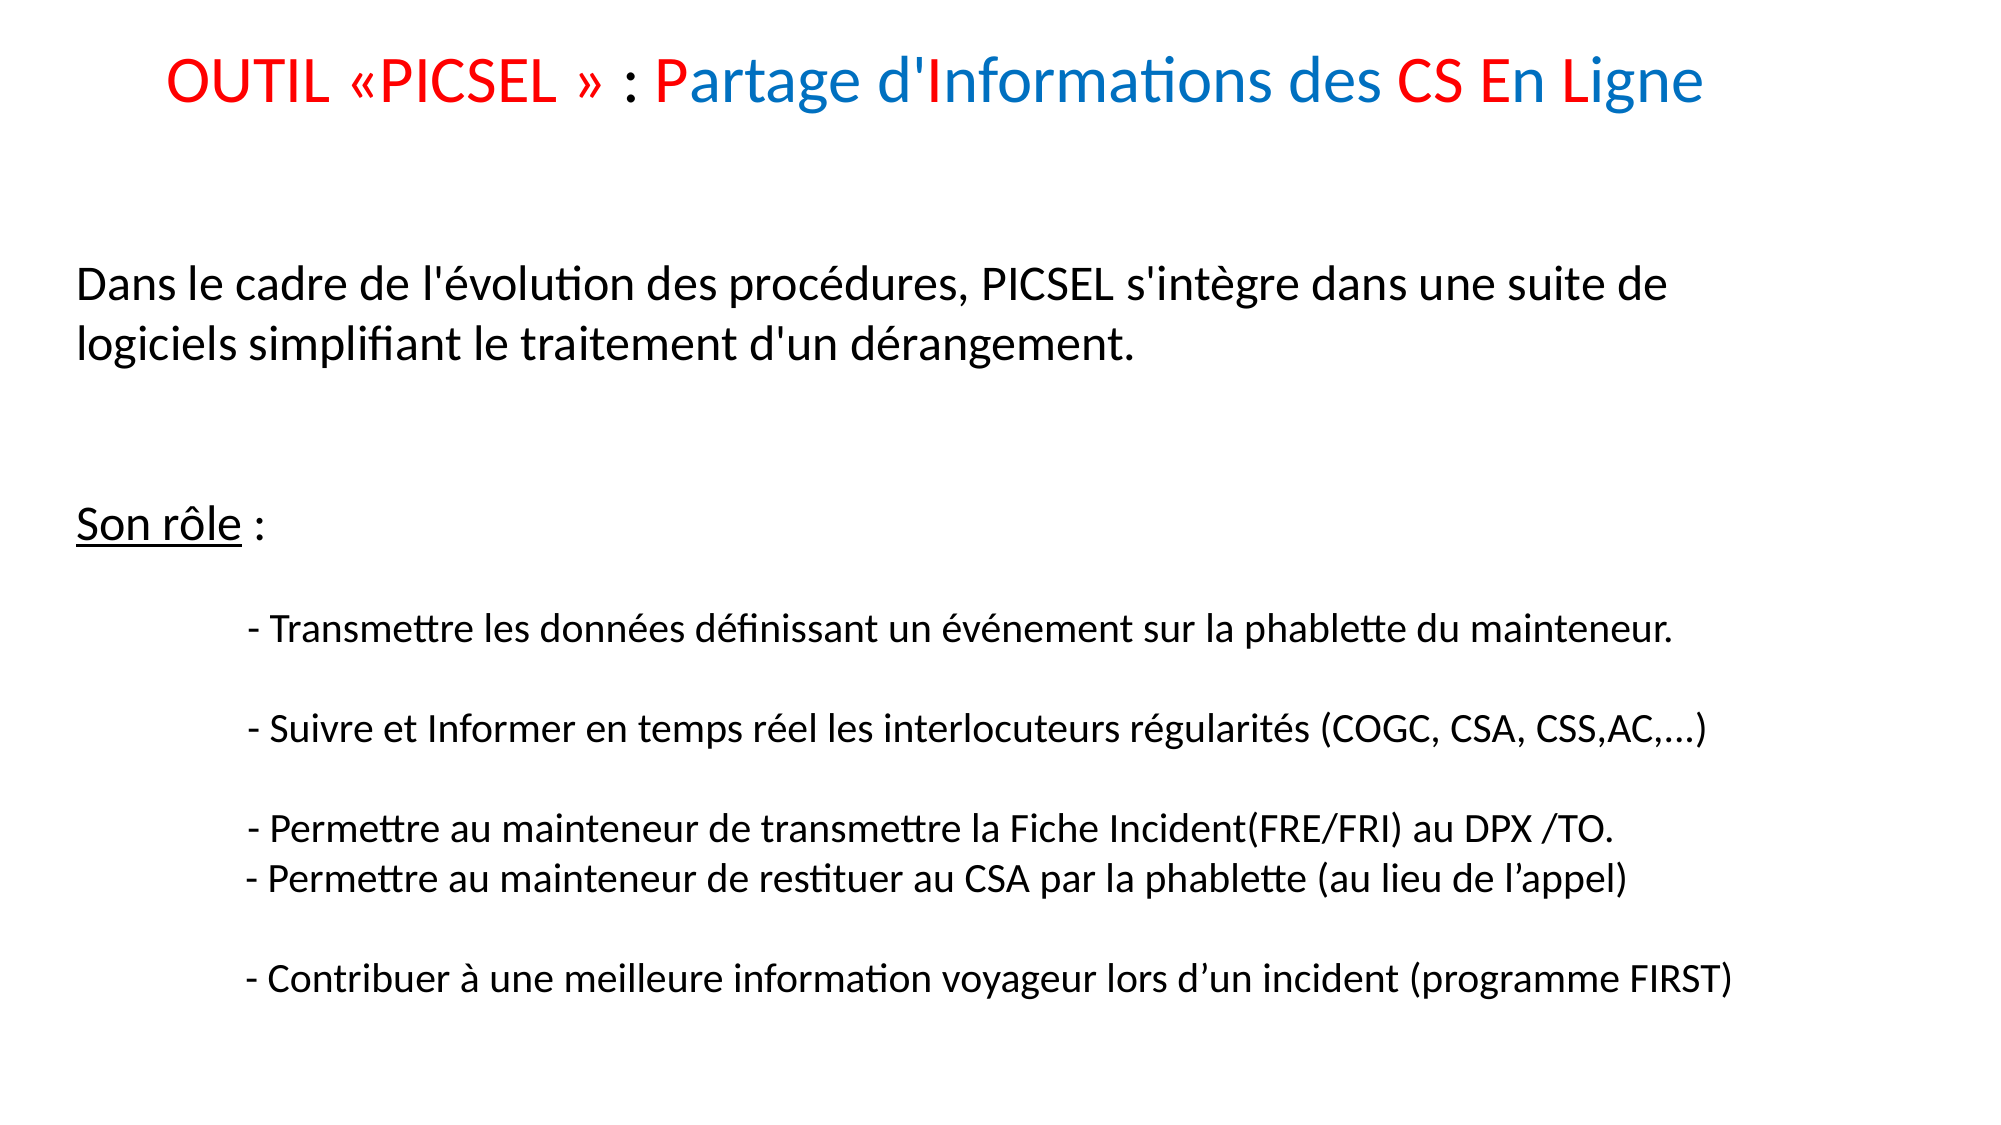

OUTIL «PICSEL » : Partage d'Informations des CS En Ligne

Dans le cadre de l'évolution des procédures, PICSEL s'intègre dans une suite de logiciels simplifiant le traitement d'un dérangement.

Son rôle :

                  - Transmettre les données définissant un événement sur la phablette du mainteneur.

                  - Suivre et Informer en temps réel les interlocuteurs régularités (COGC, CSA, CSS,AC,...)

                  - Permettre au mainteneur de transmettre la Fiche Incident(FRE/FRI) au DPX /TO.
	  - Permettre au mainteneur de restituer au CSA par la phablette (au lieu de l’appel)

	  - Contribuer à une meilleure information voyageur lors d’un incident (programme FIRST)